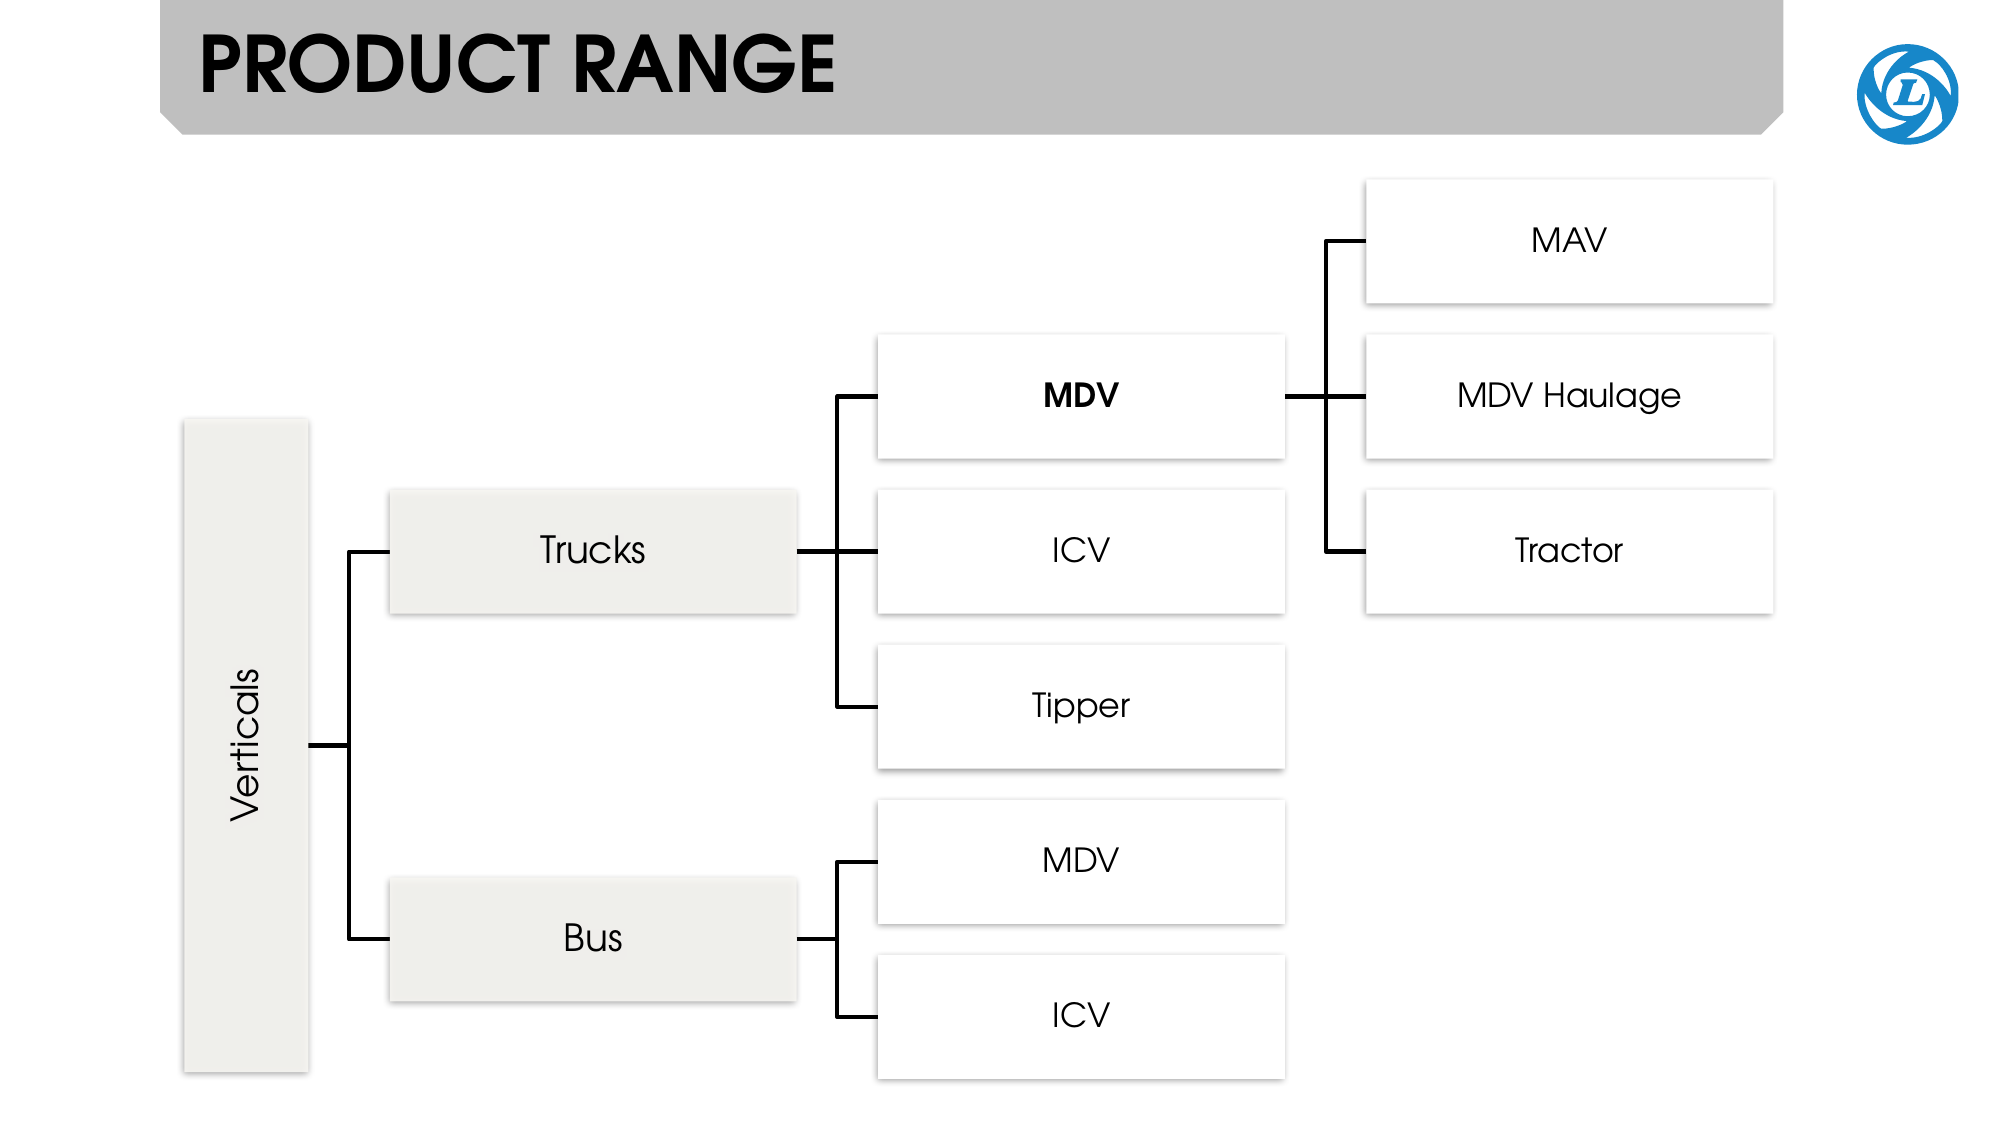

PRODUCT RANGE

Verticals
Trucks
MDV
MAV
MDV Haulage
Tractor
ICV
Tipper
Bus
MDV
ICV